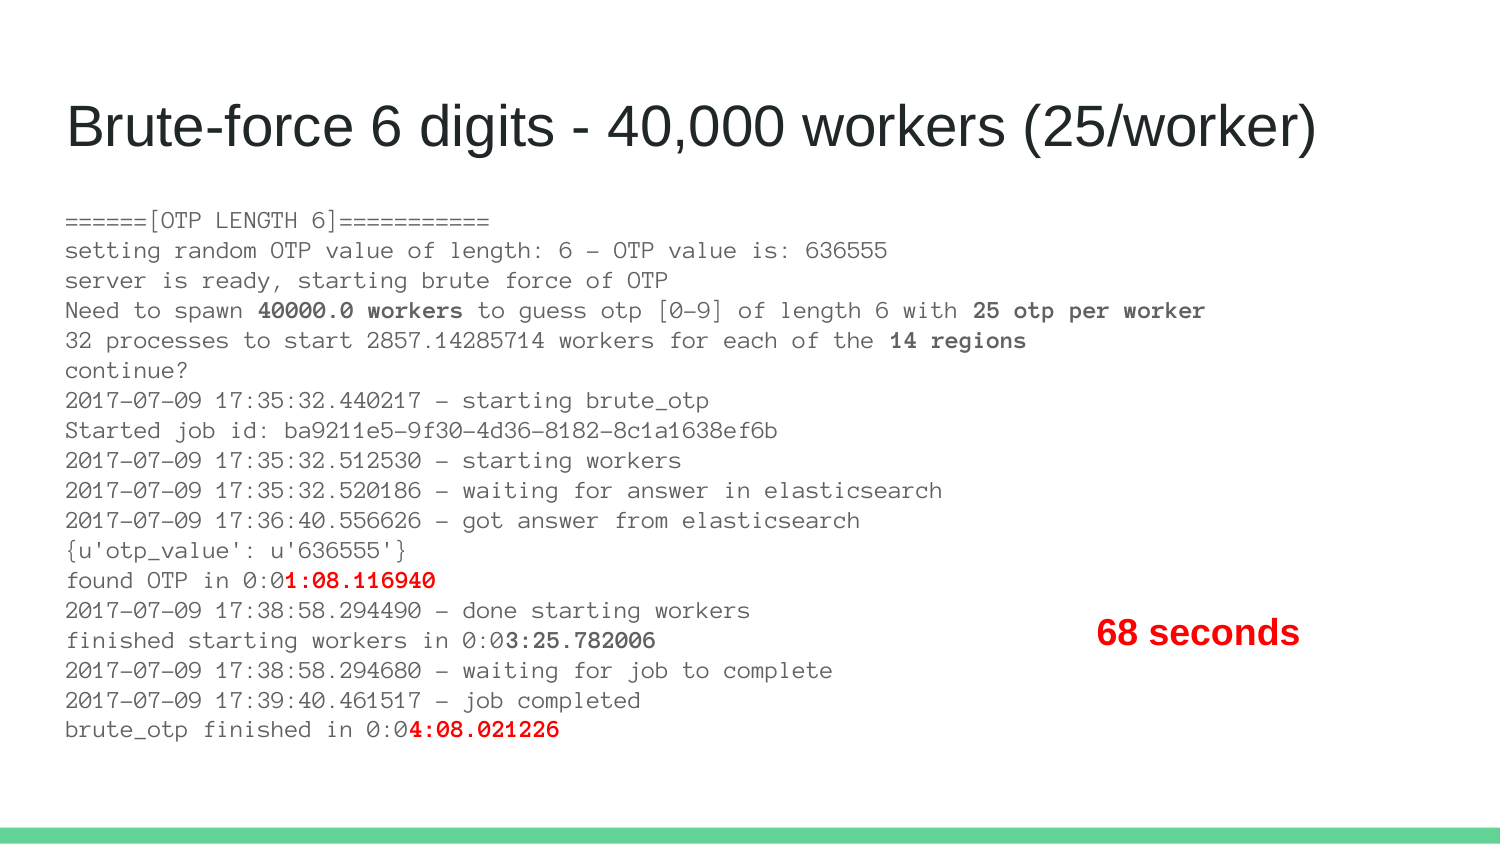

# Brute-force 6 digits - 40,000 workers (25/worker)
======[OTP LENGTH 6]===========
setting random OTP value of length: 6 - OTP value is: 636555
server is ready, starting brute force of OTP
Need to spawn 40000.0 workers to guess otp [0-9] of length 6 with 25 otp per worker
32 processes to start 2857.14285714 workers for each of the 14 regions
continue?
2017-07-09 17:35:32.440217 - starting brute_otp
Started job id: ba9211e5-9f30-4d36-8182-8c1a1638ef6b
2017-07-09 17:35:32.512530 - starting workers
2017-07-09 17:35:32.520186 - waiting for answer in elasticsearch
2017-07-09 17:36:40.556626 - got answer from elasticsearch
{u'otp_value': u'636555'}
found OTP in 0:01:08.116940
2017-07-09 17:38:58.294490 - done starting workers
finished starting workers in 0:03:25.782006
2017-07-09 17:38:58.294680 - waiting for job to complete
2017-07-09 17:39:40.461517 - job completed
brute_otp finished in 0:04:08.021226
68 seconds